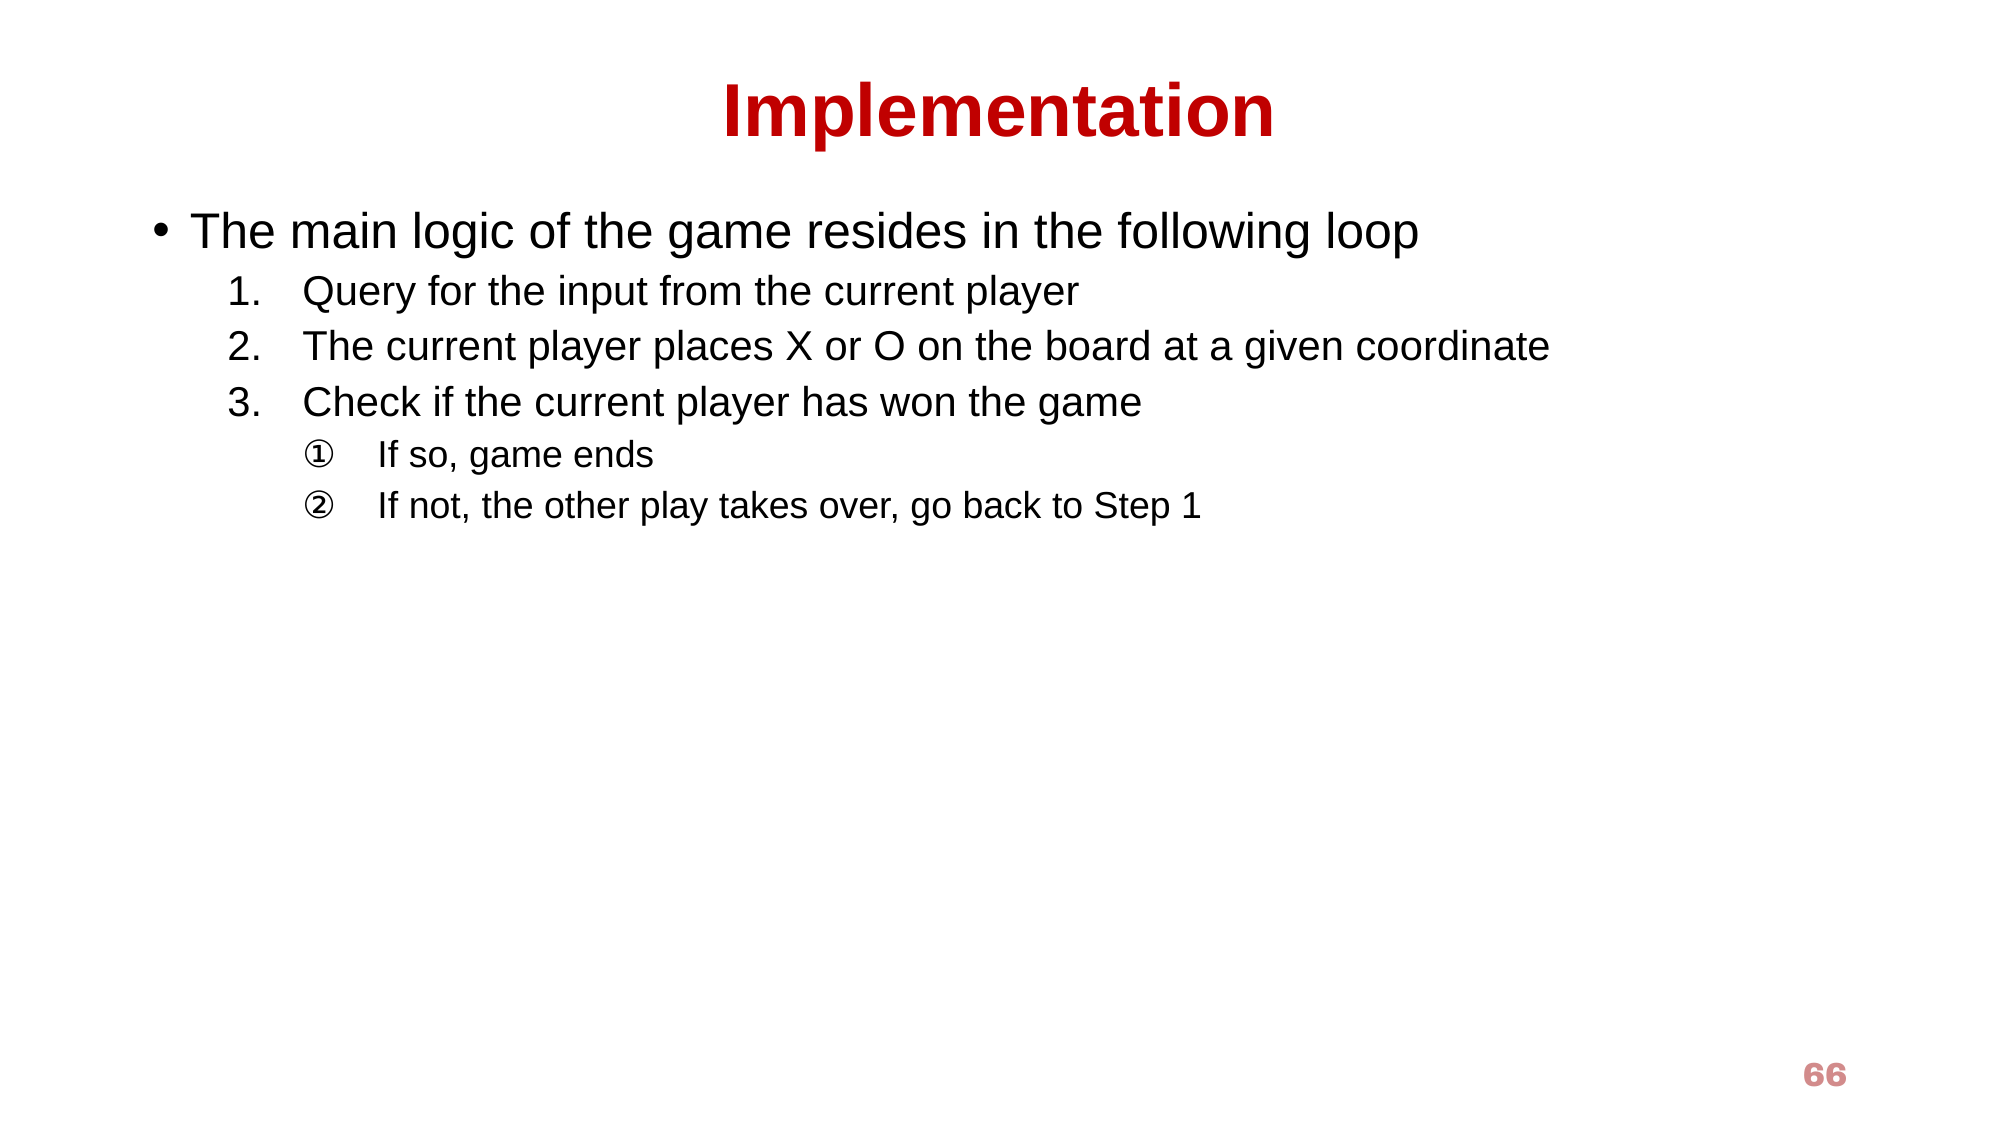

# Implementation
The main logic of the game resides in the following loop
Query for the input from the current player
The current player places X or O on the board at a given coordinate
Check if the current player has won the game
If so, game ends
If not, the other play takes over, go back to Step 1

66